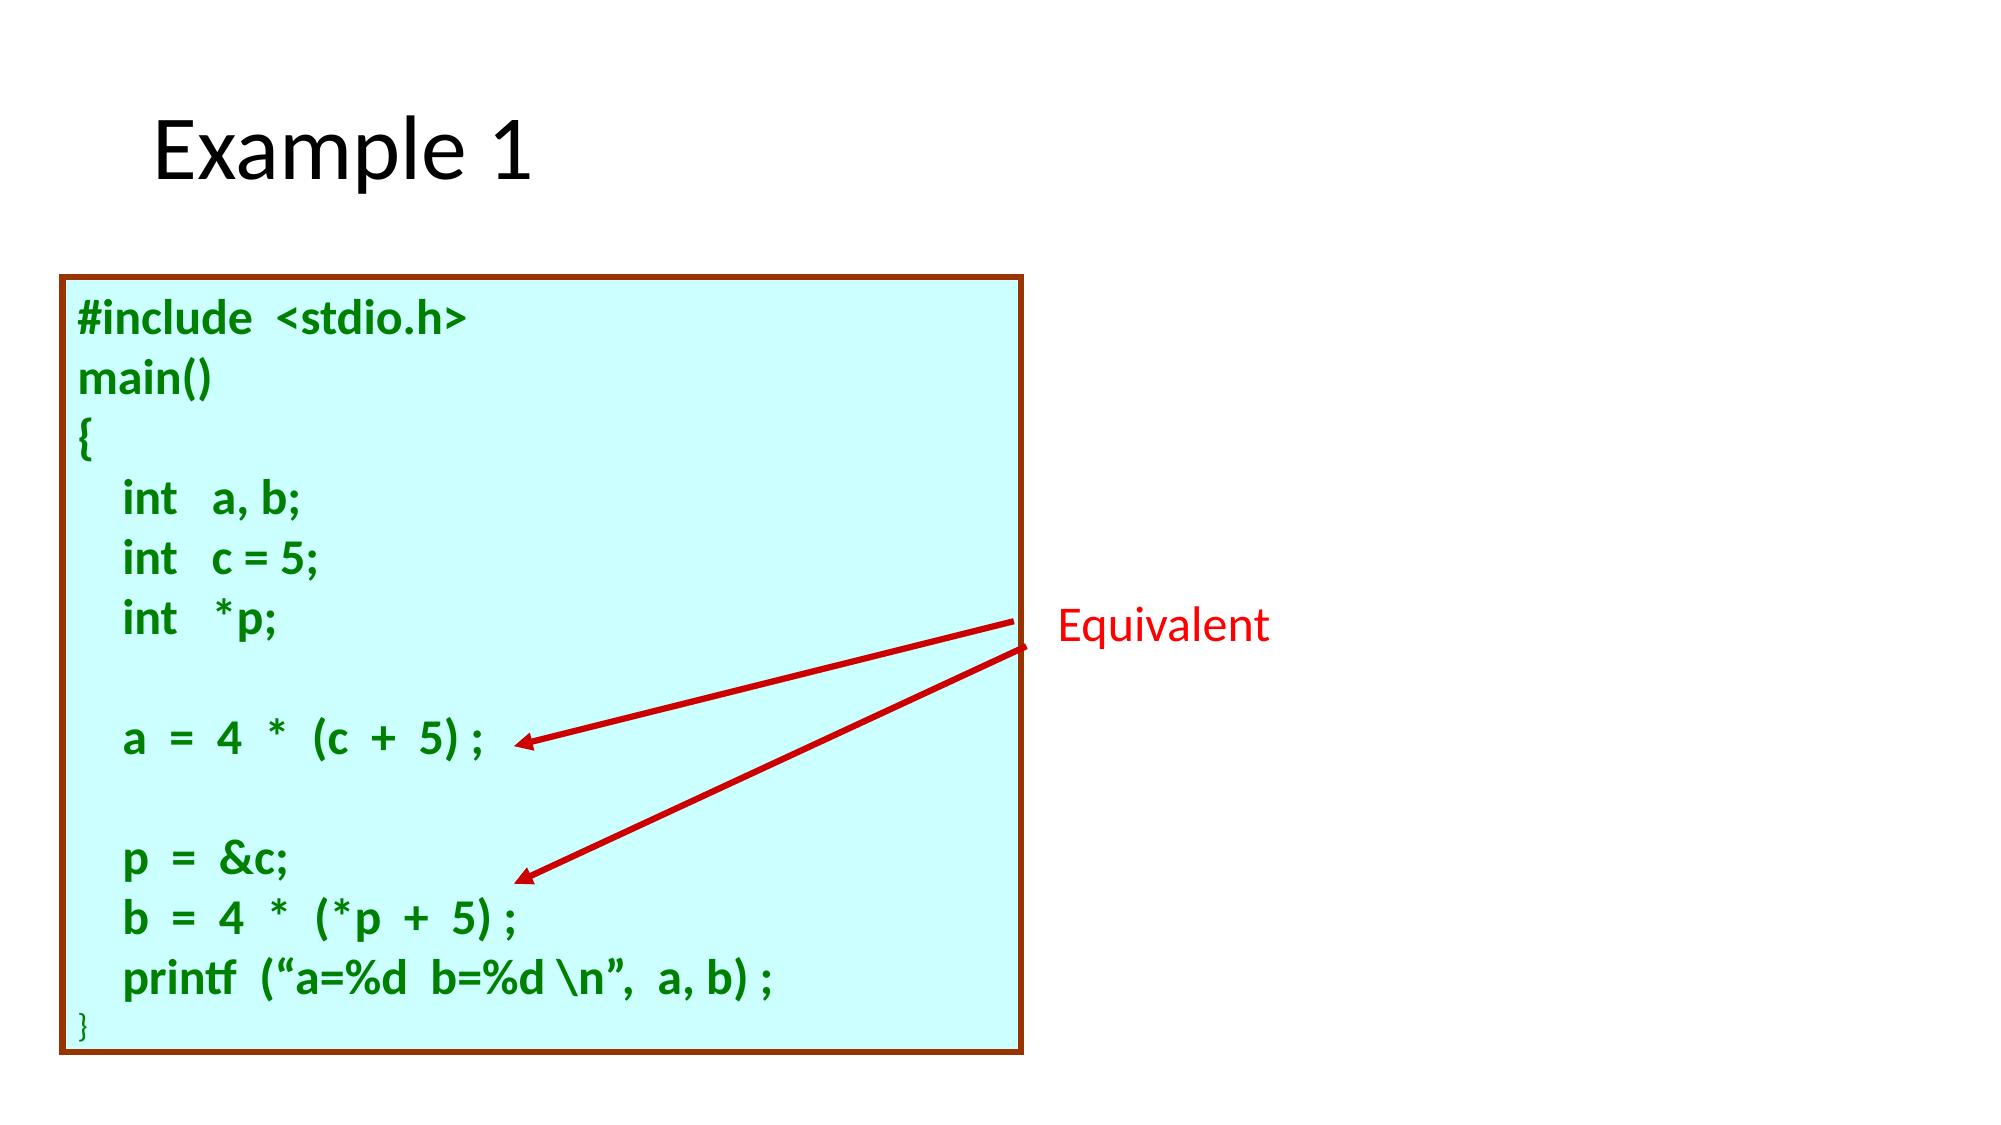

# Example 1
#include  <stdio.h>
main()
{
    int   a, b;
    int   c = 5;
    int   *p;

    a  =  4  *  (c  +  5) ;

    p  =  &c;
    b  =  4  *  (*p  +  5) ;
    printf  (“a=%d  b=%d \n”,  a, b) ;
}
Equivalent